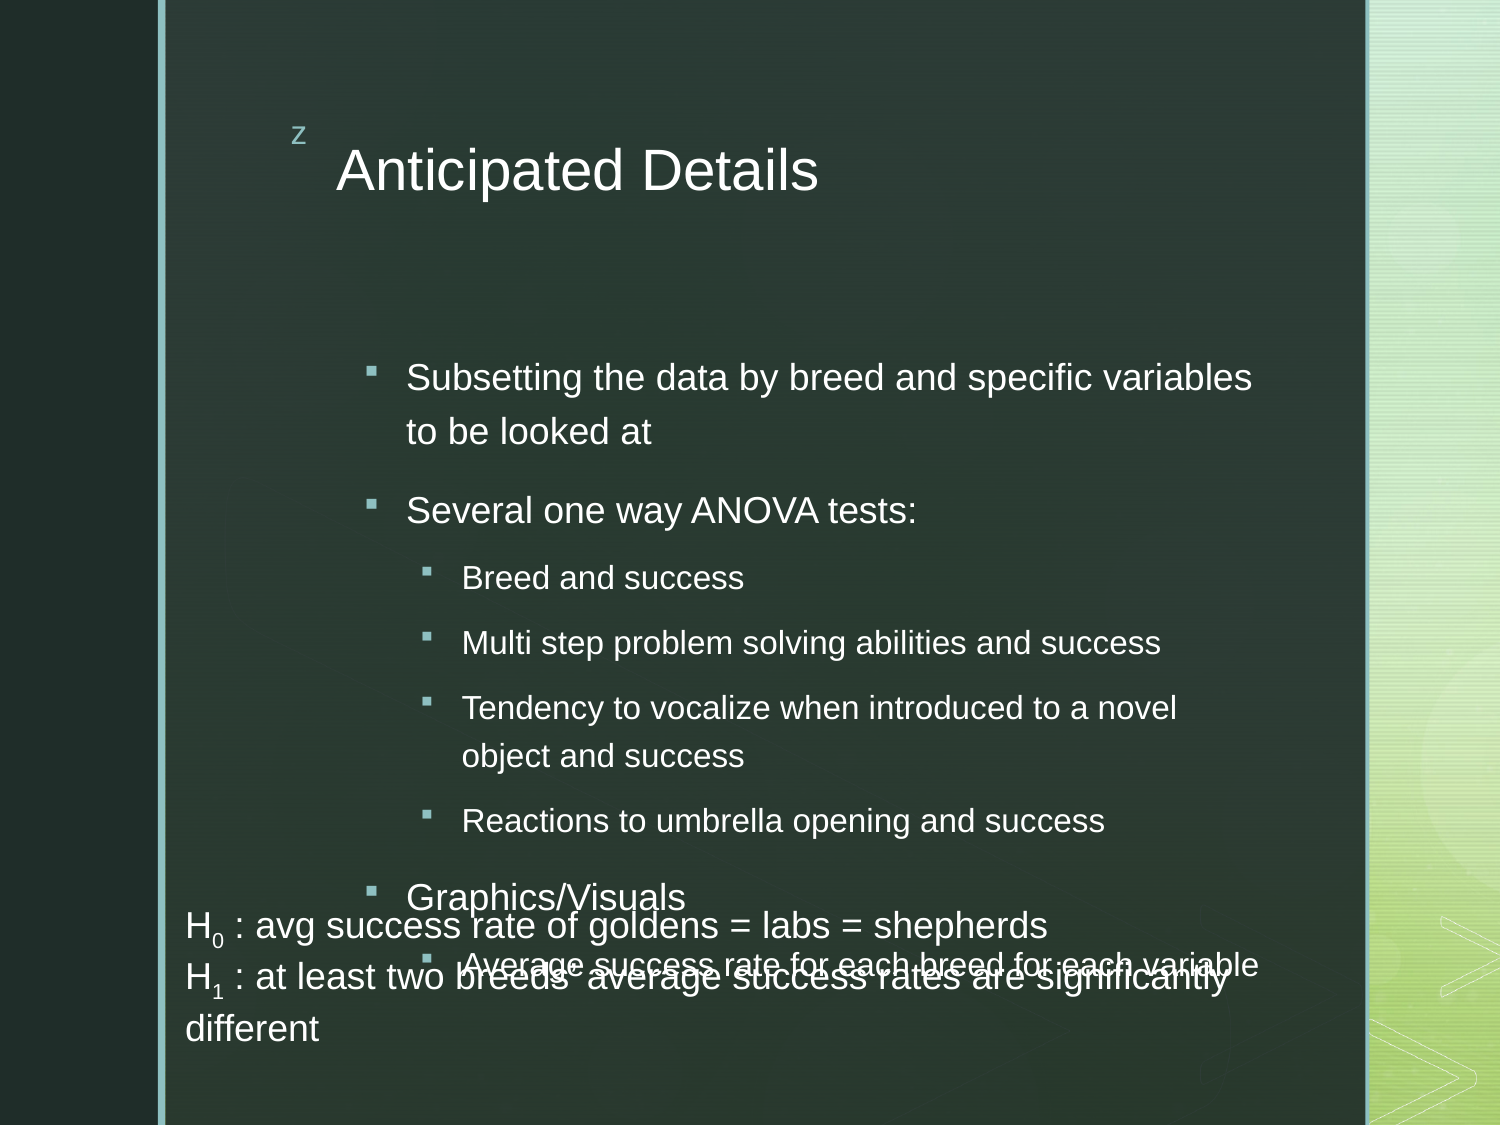

# Anticipated Details
Subsetting the data by breed and specific variables to be looked at
Several one way ANOVA tests:
Breed and success
Multi step problem solving abilities and success
Tendency to vocalize when introduced to a novel object and success
Reactions to umbrella opening and success
Graphics/Visuals
Average success rate for each breed for each variable

H0 : avg success rate of goldens = labs = shepherds
H1 : at least two breeds’ average success rates are significantly different